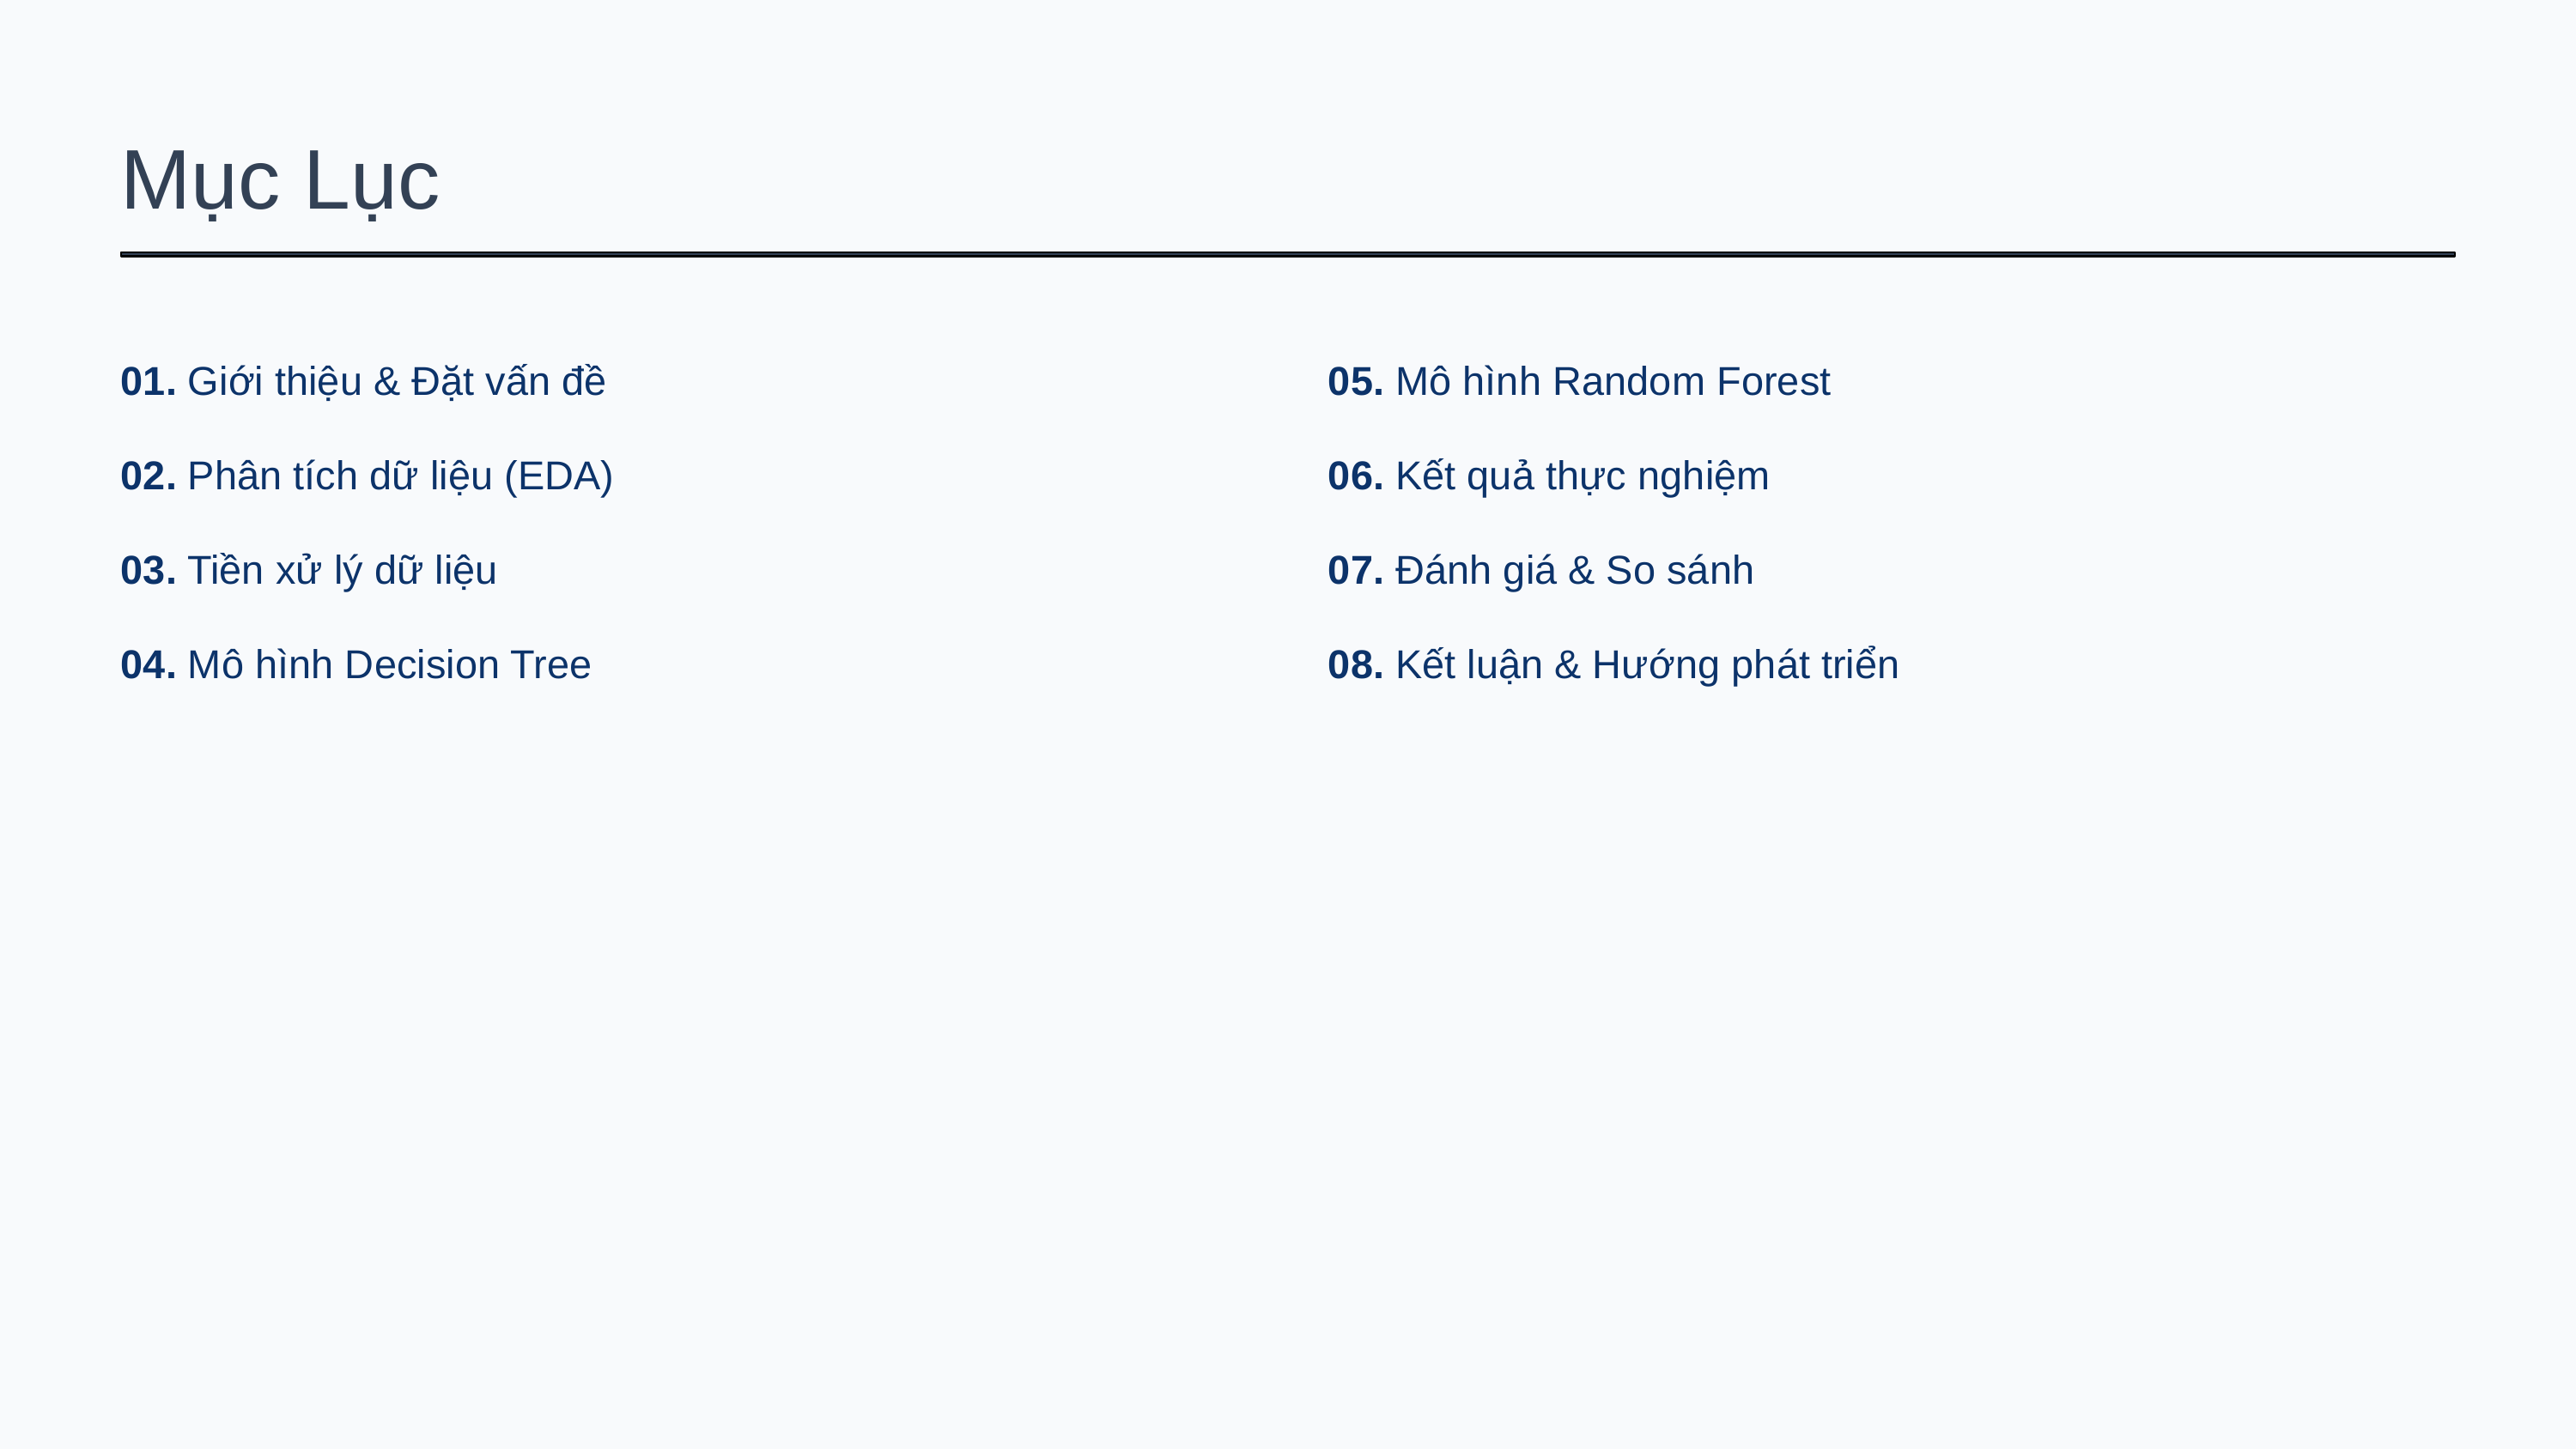

Mục Lục

01. Giới thiệu & Đặt vấn đề
05. Mô hình Random Forest
02. Phân tích dữ liệu (EDA)
06. Kết quả thực nghiệm
03. Tiền xử lý dữ liệu
07. Đánh giá & So sánh
04. Mô hình Decision Tree
08. Kết luận & Hướng phát triển